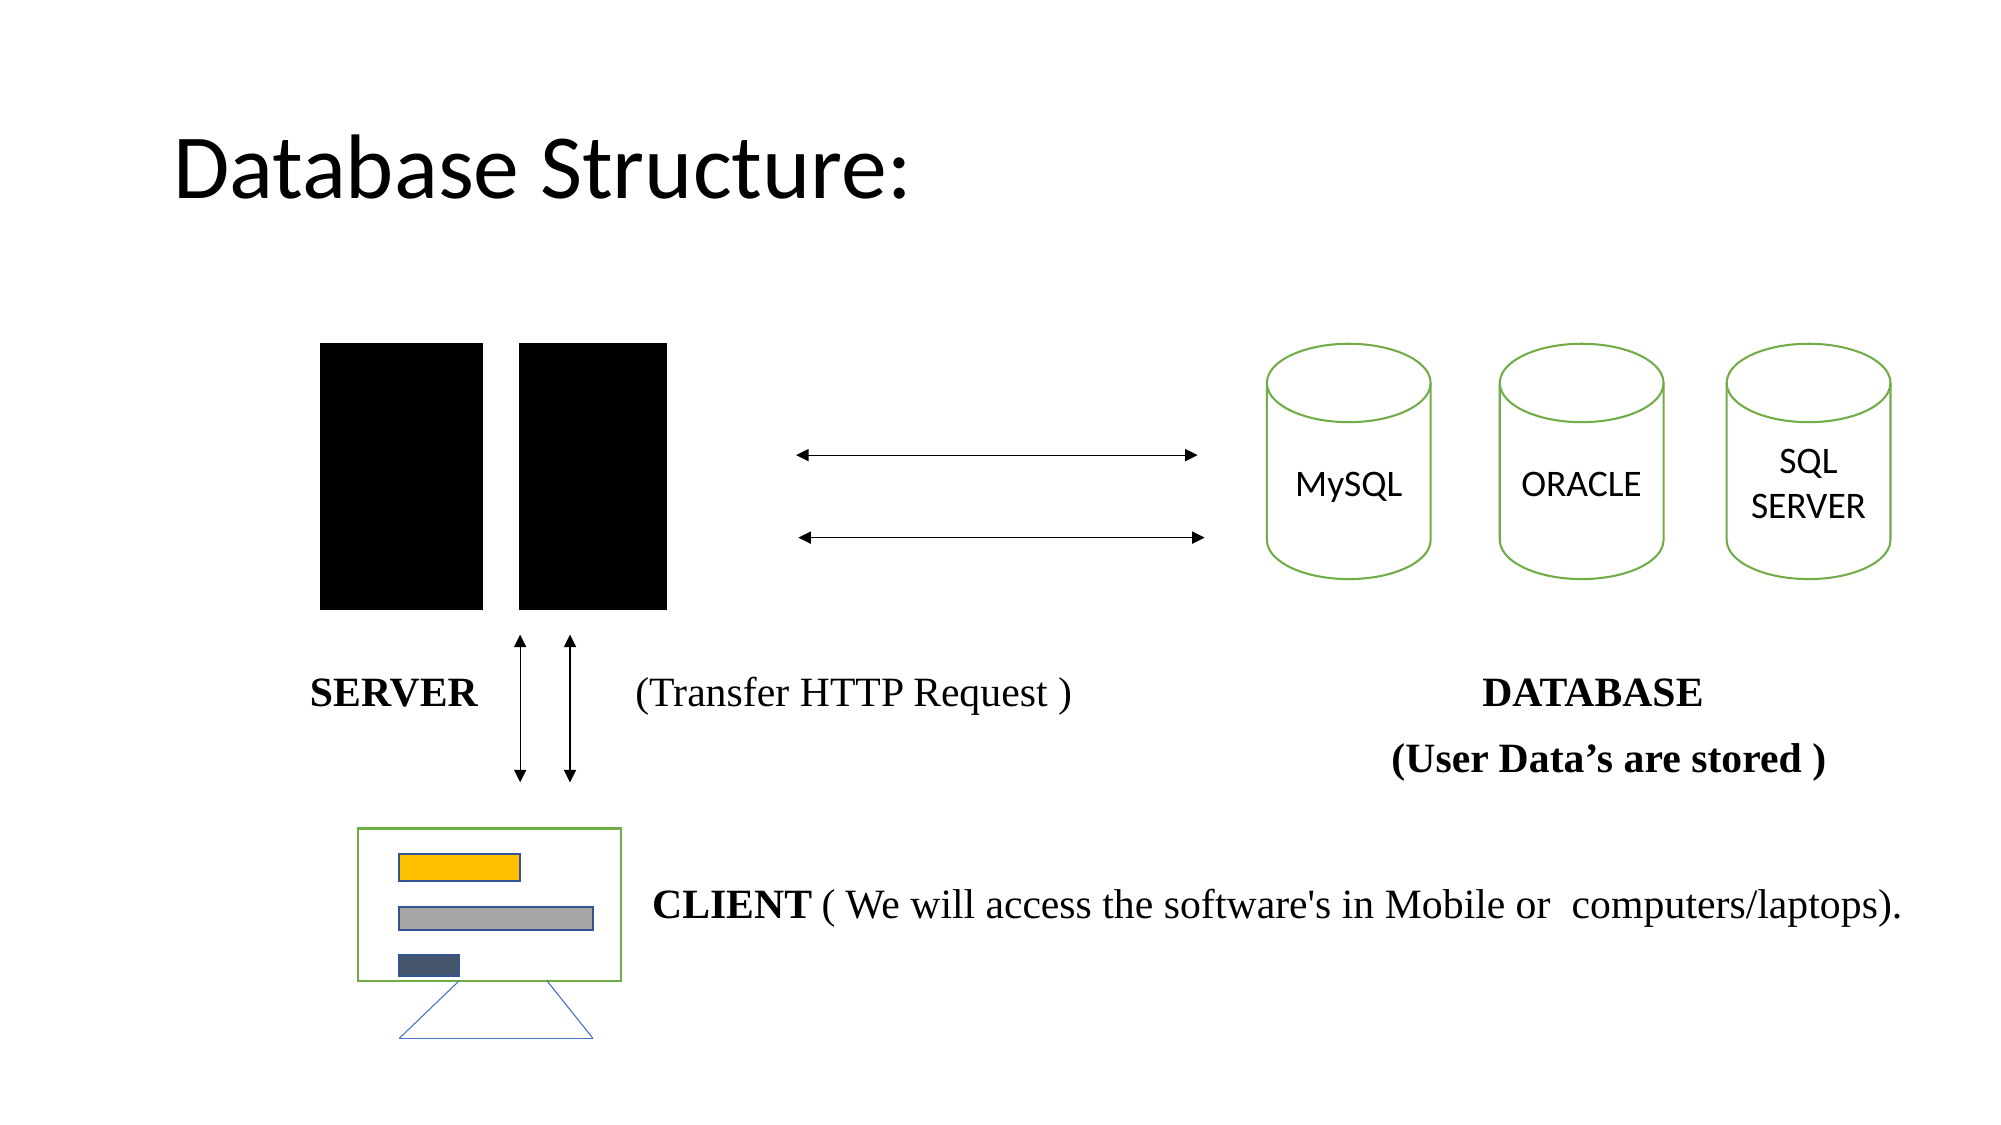

# Database Structure:

               SERVER               (Transfer HTTP Request )                                       DATABASE
                                                                                                                      (User Data’s are stored )

                                   CLIENT ( We will access the software's in Mobile or  computers/laptops).

MySQL
ORACLE
SQL SERVER